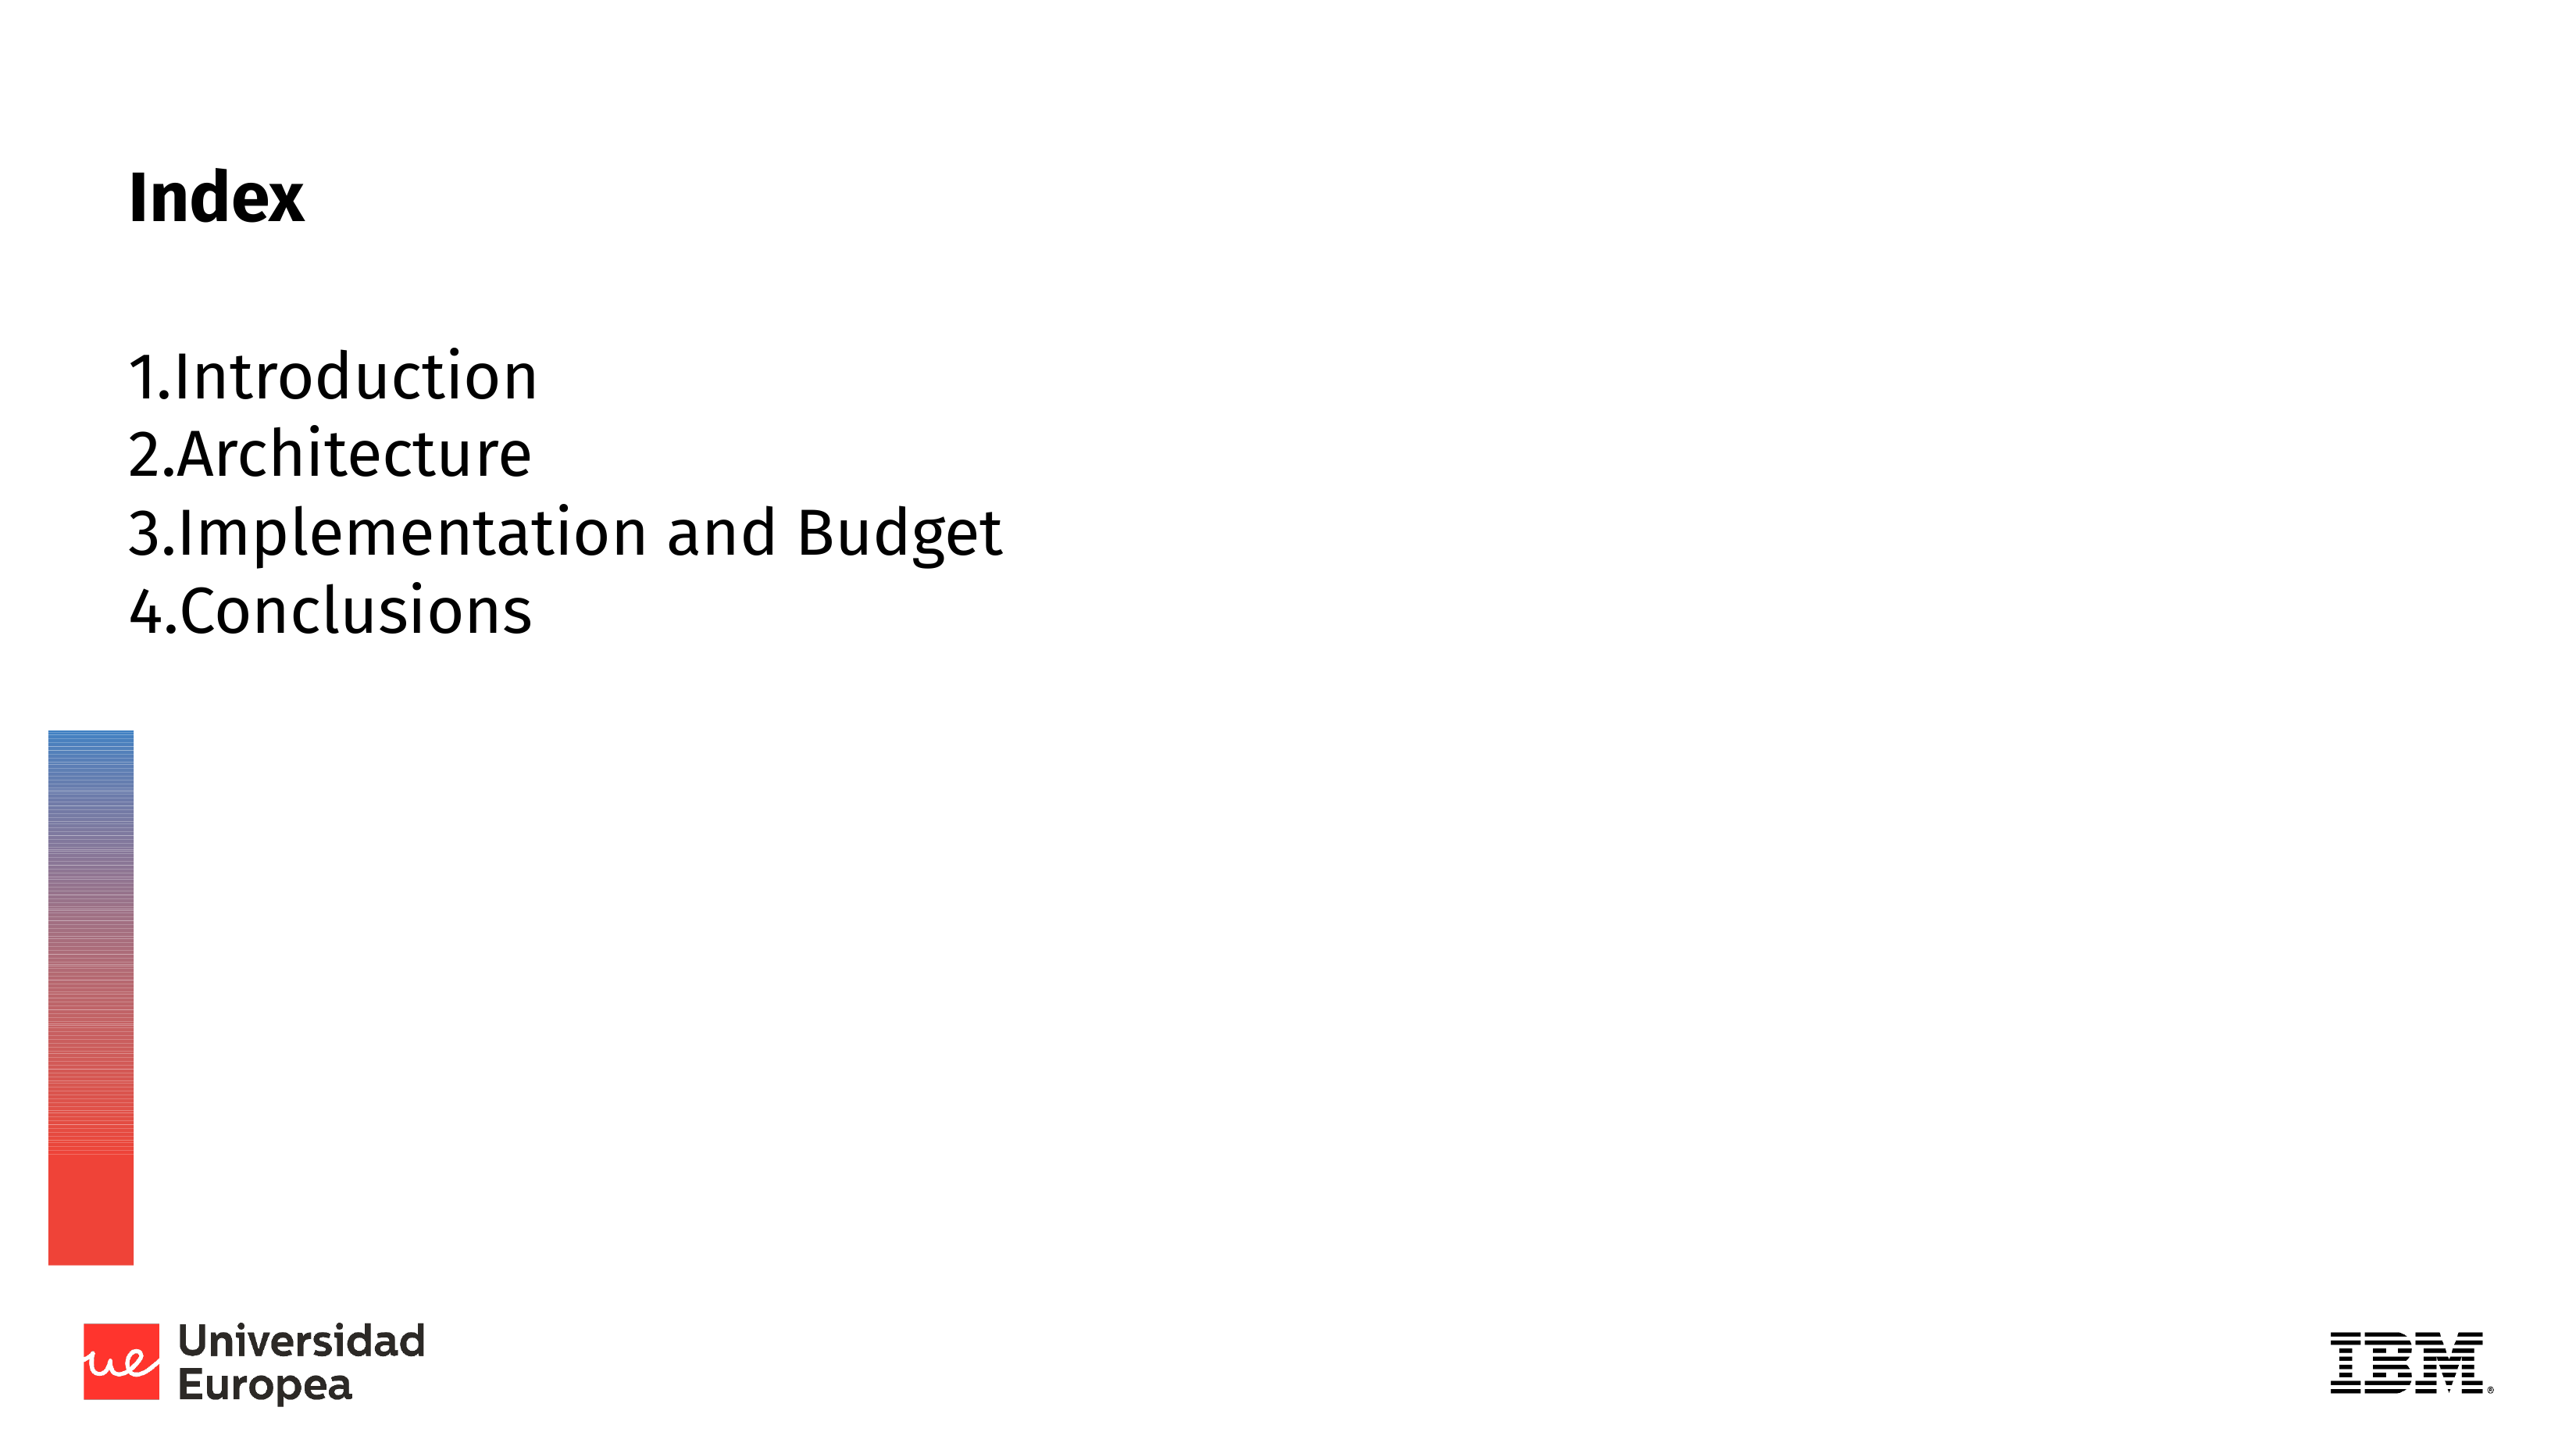

Index
Introduction
Architecture
Implementation and Budget
Conclusions